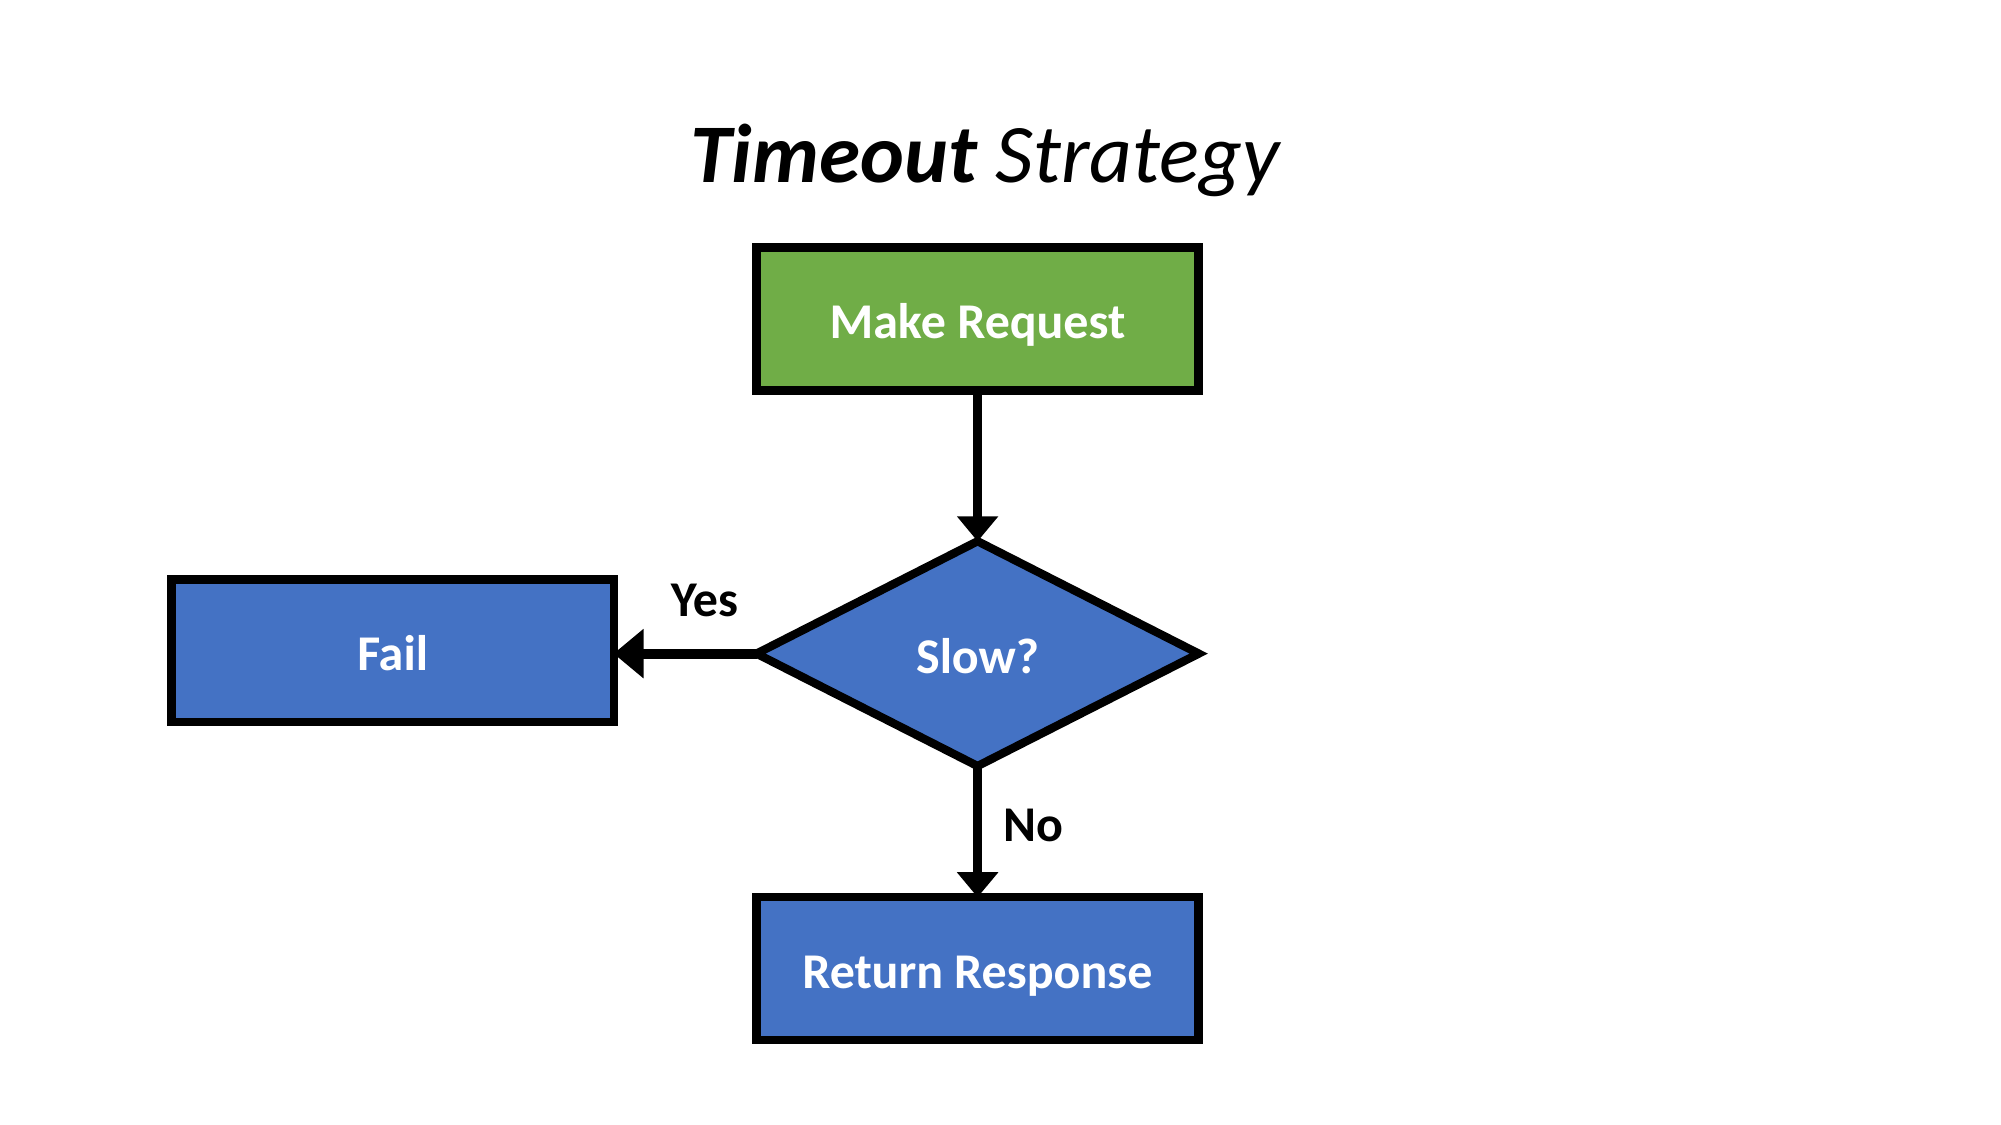

Timeout Strategy
Make Request
Slow?
Yes
Fail
No
Return Response